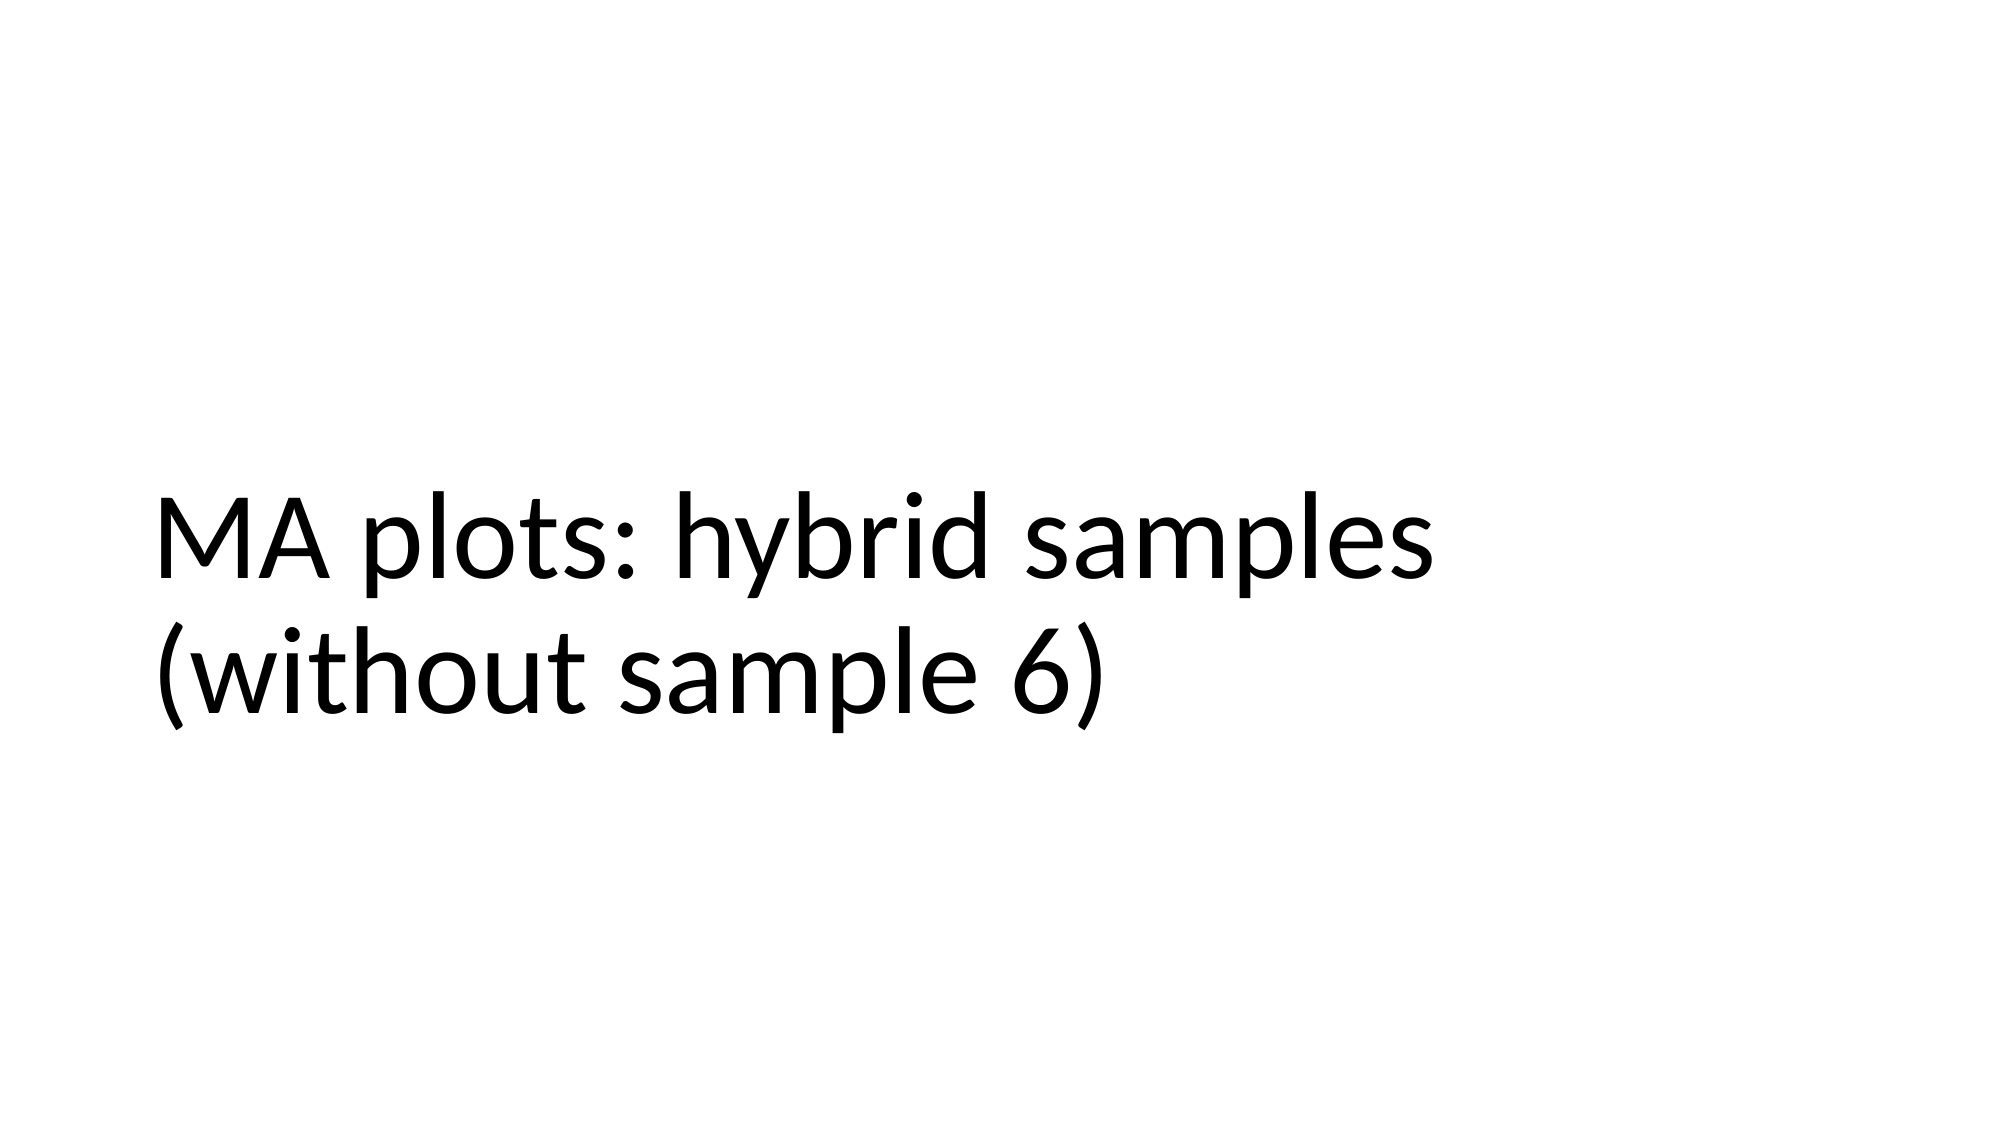

# MA plots: hybrid samples (without sample 6)